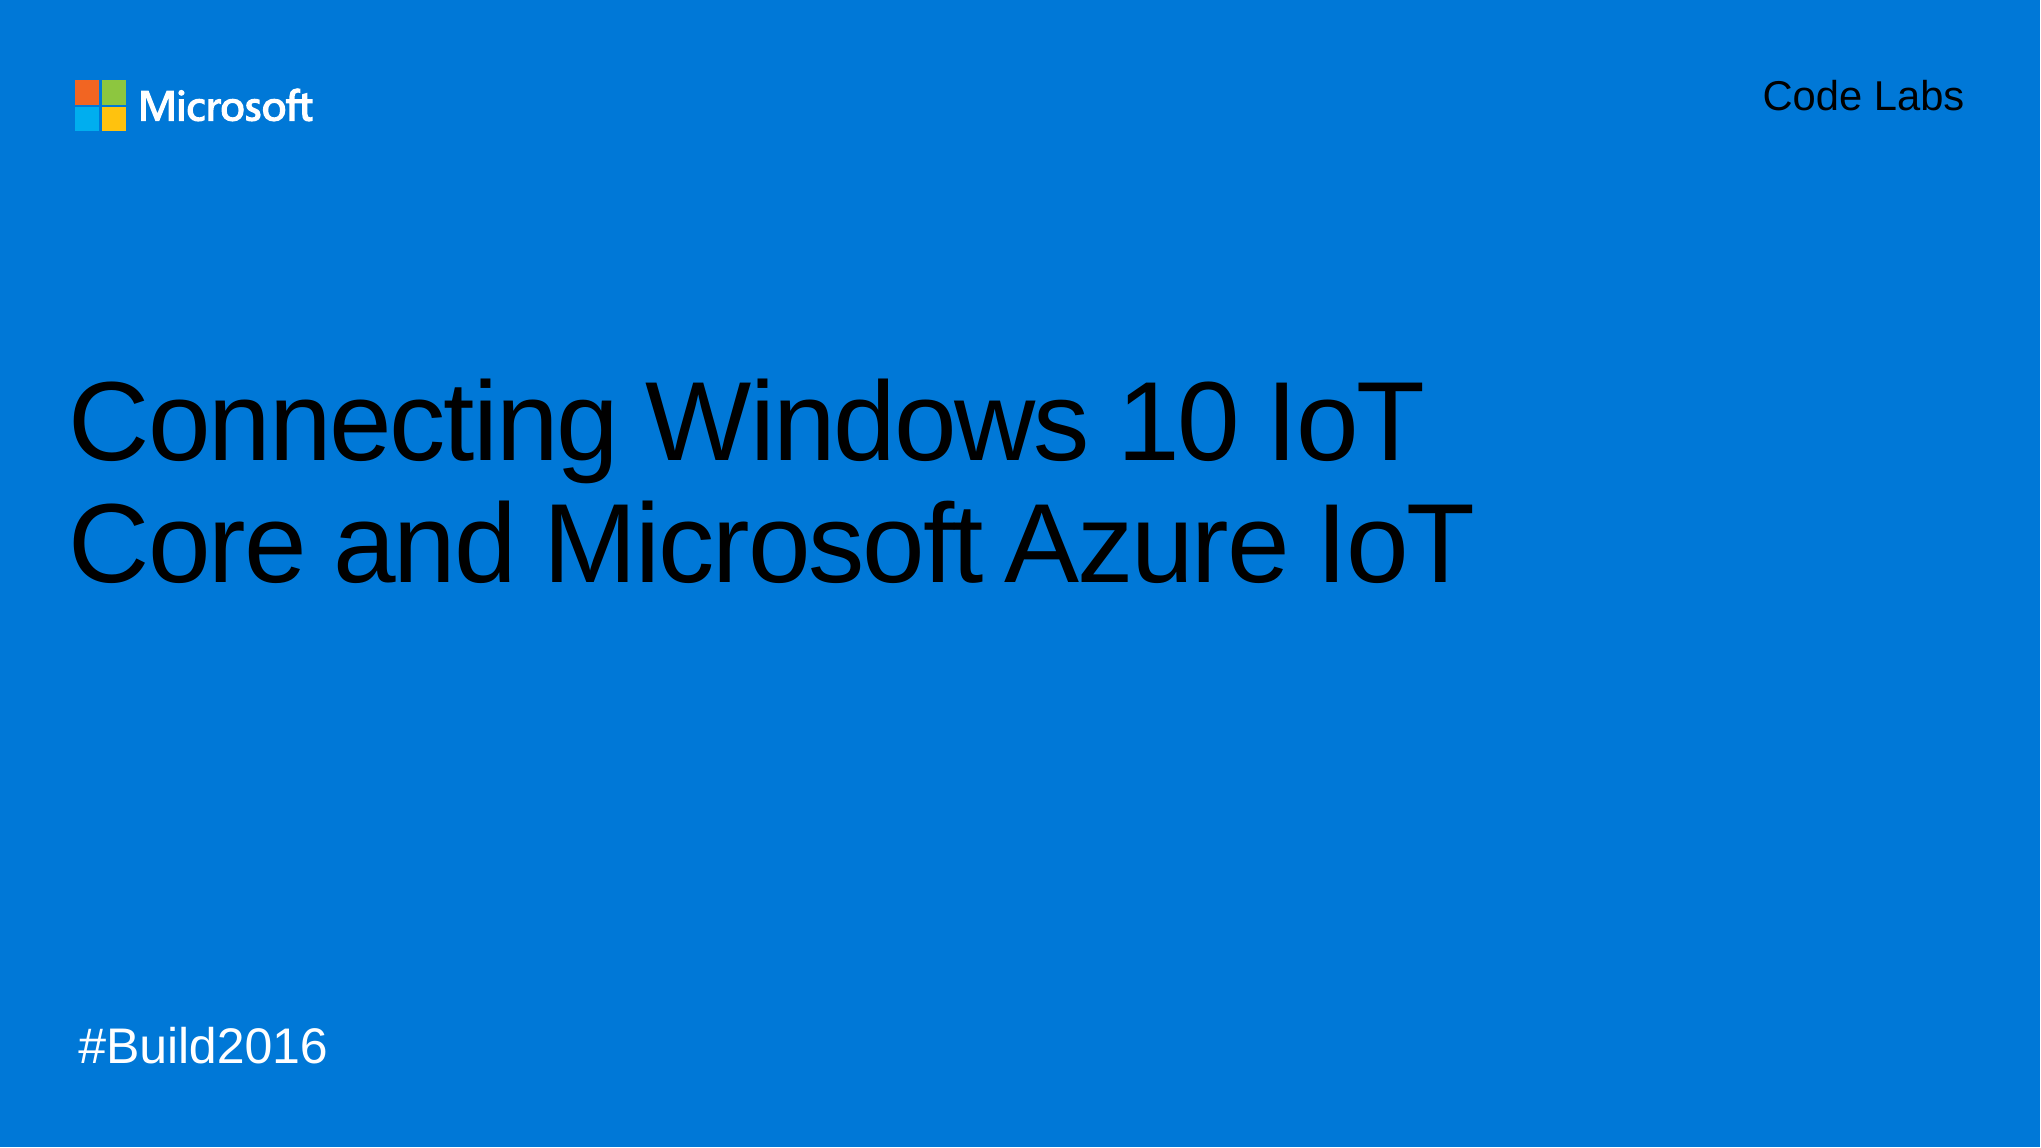

Code Labs
# Connecting Windows 10 IoT Core and Microsoft Azure IoT